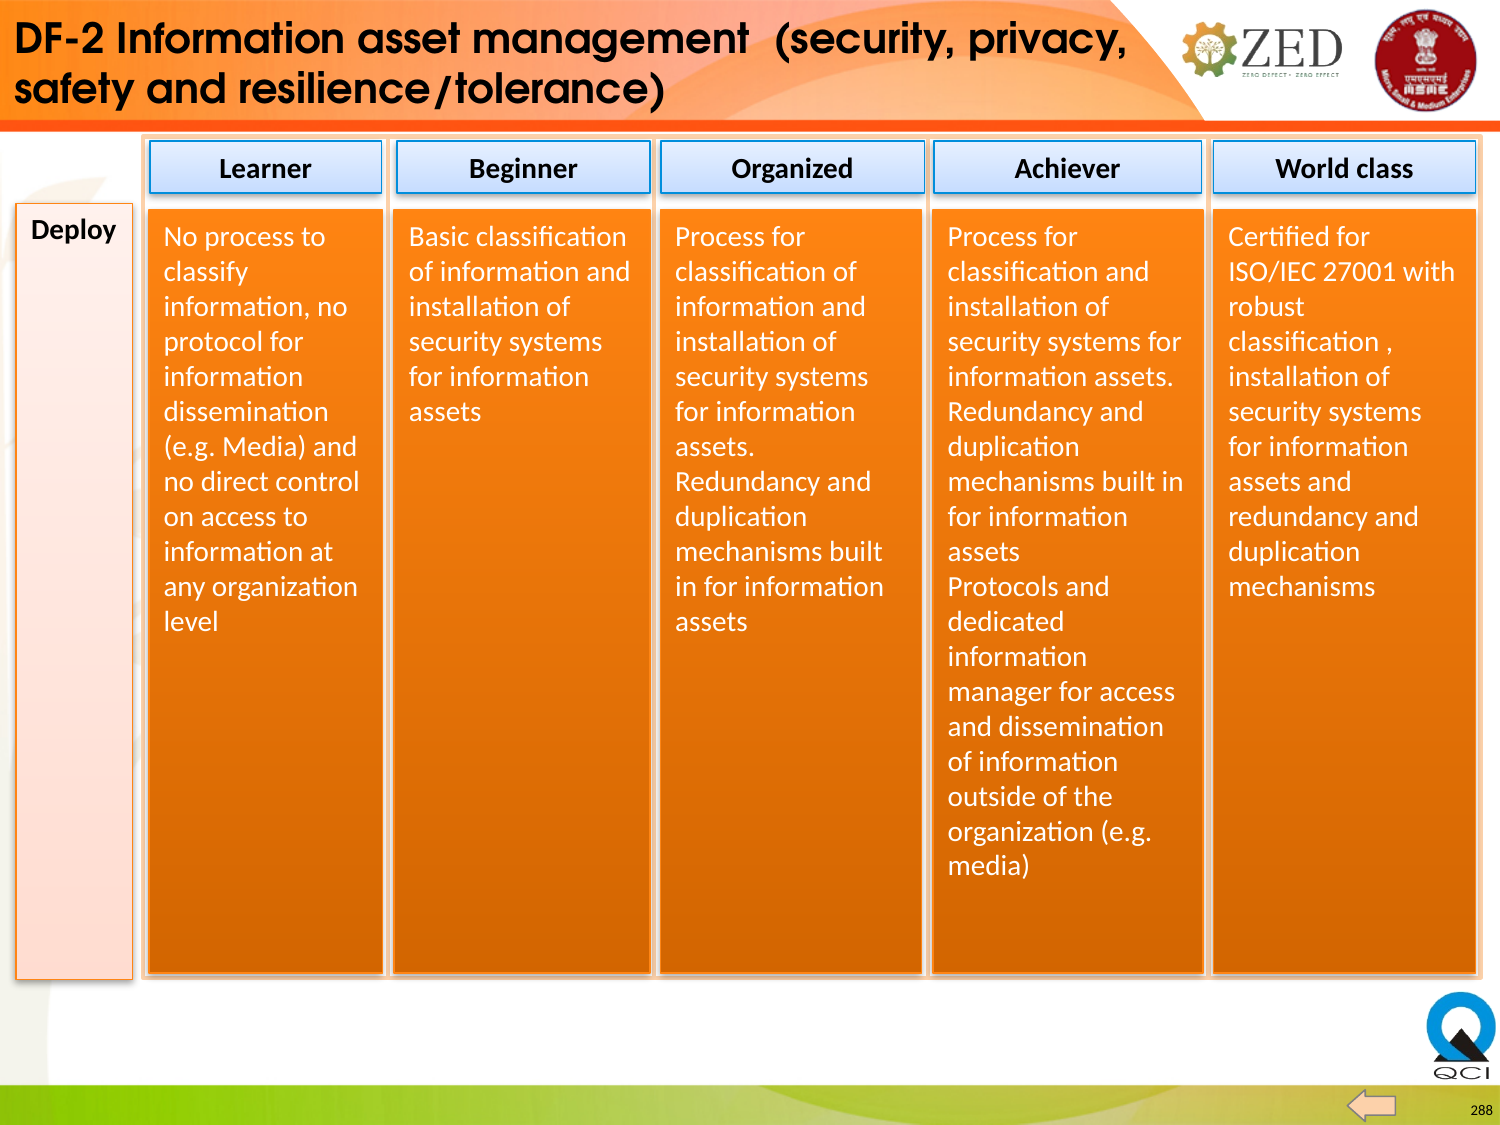

DF-2 Information asset management  (security, privacy, safety and resilience/tolerance)

Learner
Beginner
Organized
Achiever
World class
Deploy
No process to classify information, no  protocol for information dissemination (e.g. Media) and no direct control on access to information at any organization level
Basic classification of information and installation of security systems for information assets
Process for classification of information and installation of security systems for information assets. Redundancy and duplication mechanisms built in for information assets
Process for classification and installation of security systems for information assets. Redundancy and duplication mechanisms built in for information assets
Protocols and dedicated information manager for access and dissemination of information outside of the organization (e.g. media)
Certified for ISO/IEC 27001 with robust classification , installation of security systems for information assets and redundancy and duplication mechanisms